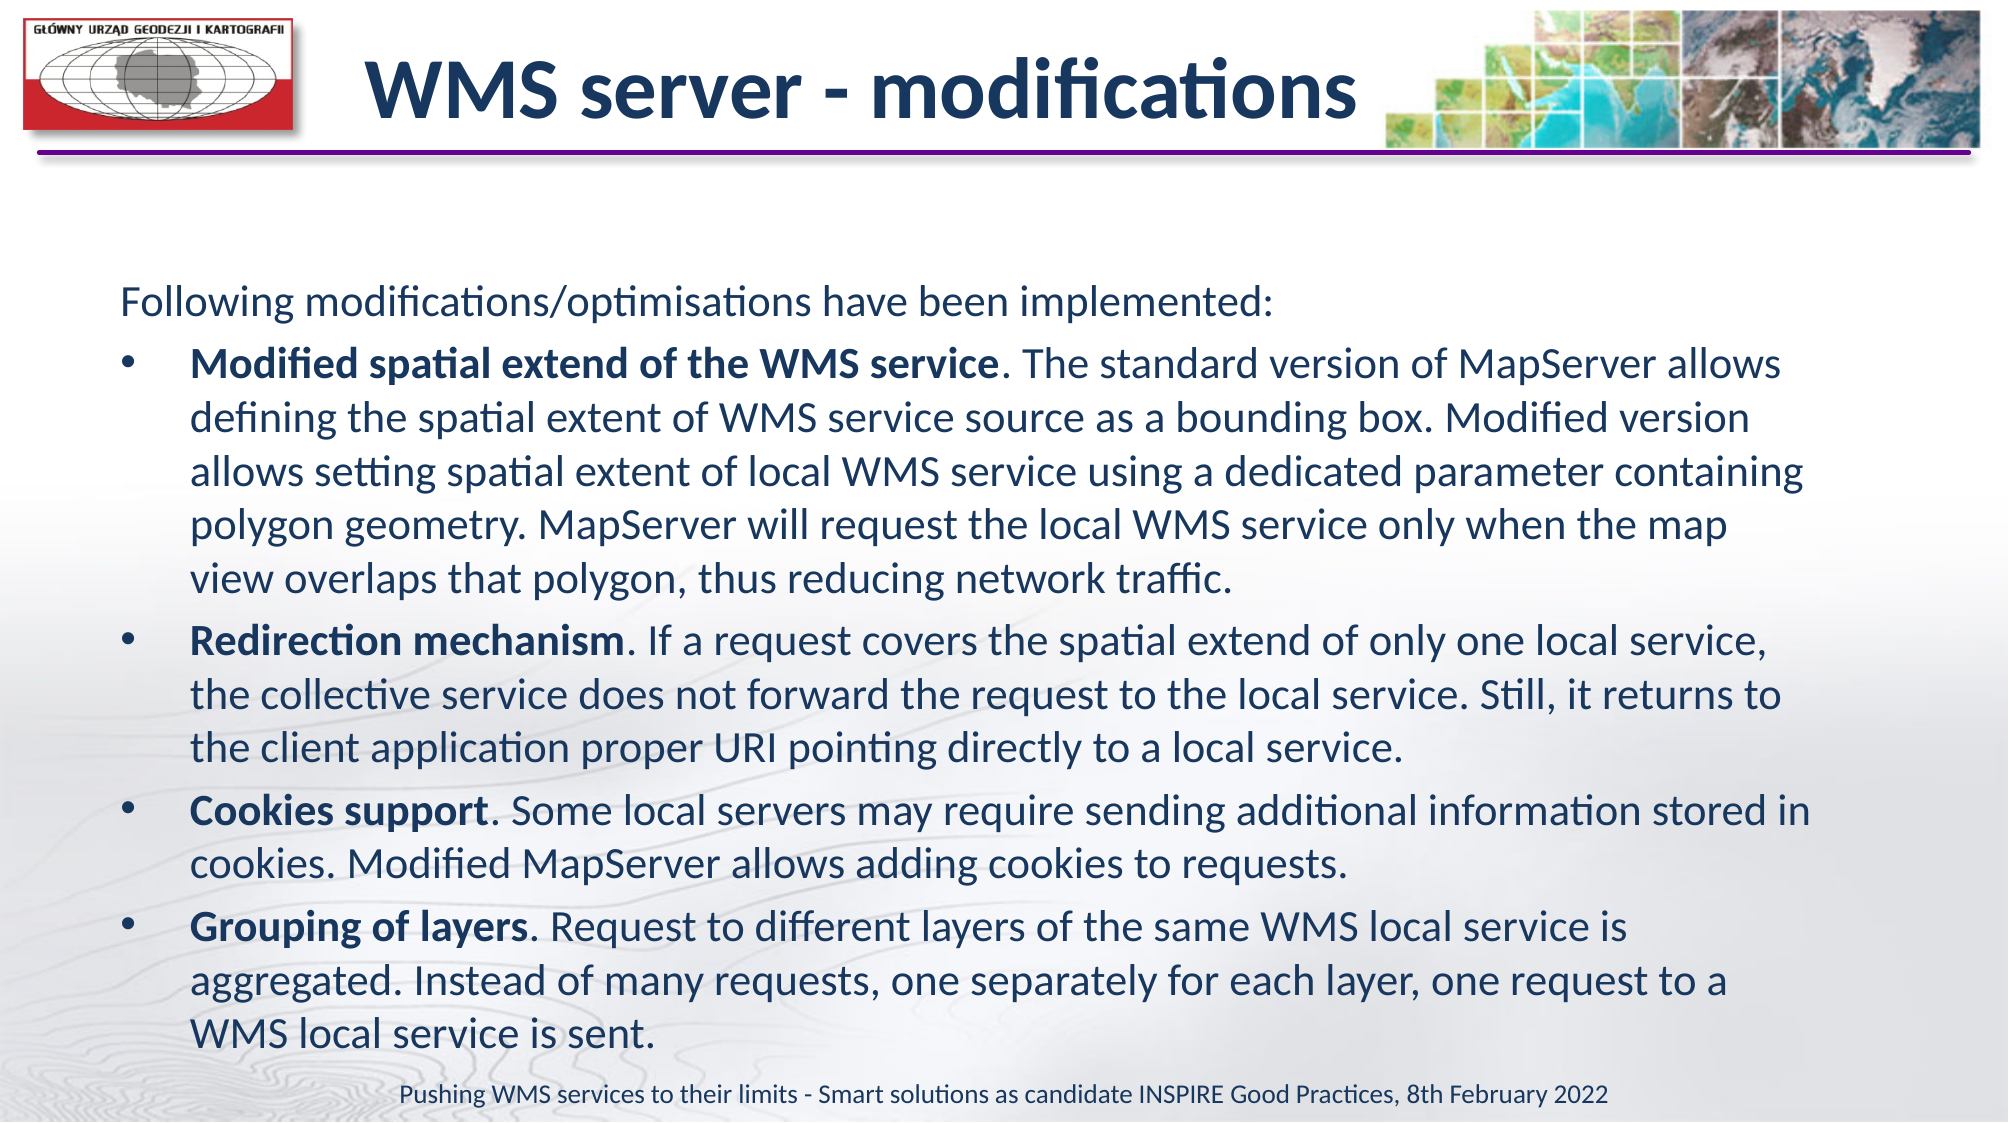

# WMS server - modifications
Following modifications/optimisations have been implemented:
Modified spatial extend of the WMS service. The standard version of MapServer allows defining the spatial extent of WMS service source as a bounding box. Modified version allows setting spatial extent of local WMS service using a dedicated parameter containing polygon geometry. MapServer will request the local WMS service only when the map view overlaps that polygon, thus reducing network traffic.
Redirection mechanism. If a request covers the spatial extend of only one local service, the collective service does not forward the request to the local service. Still, it returns to the client application proper URI pointing directly to a local service.
Cookies support. Some local servers may require sending additional information stored in cookies. Modified MapServer allows adding cookies to requests.
Grouping of layers. Request to different layers of the same WMS local service is aggregated. Instead of many requests, one separately for each layer, one request to a WMS local service is sent.

Pushing WMS services to their limits - Smart solutions as candidate INSPIRE Good Practices, 8th February 2022